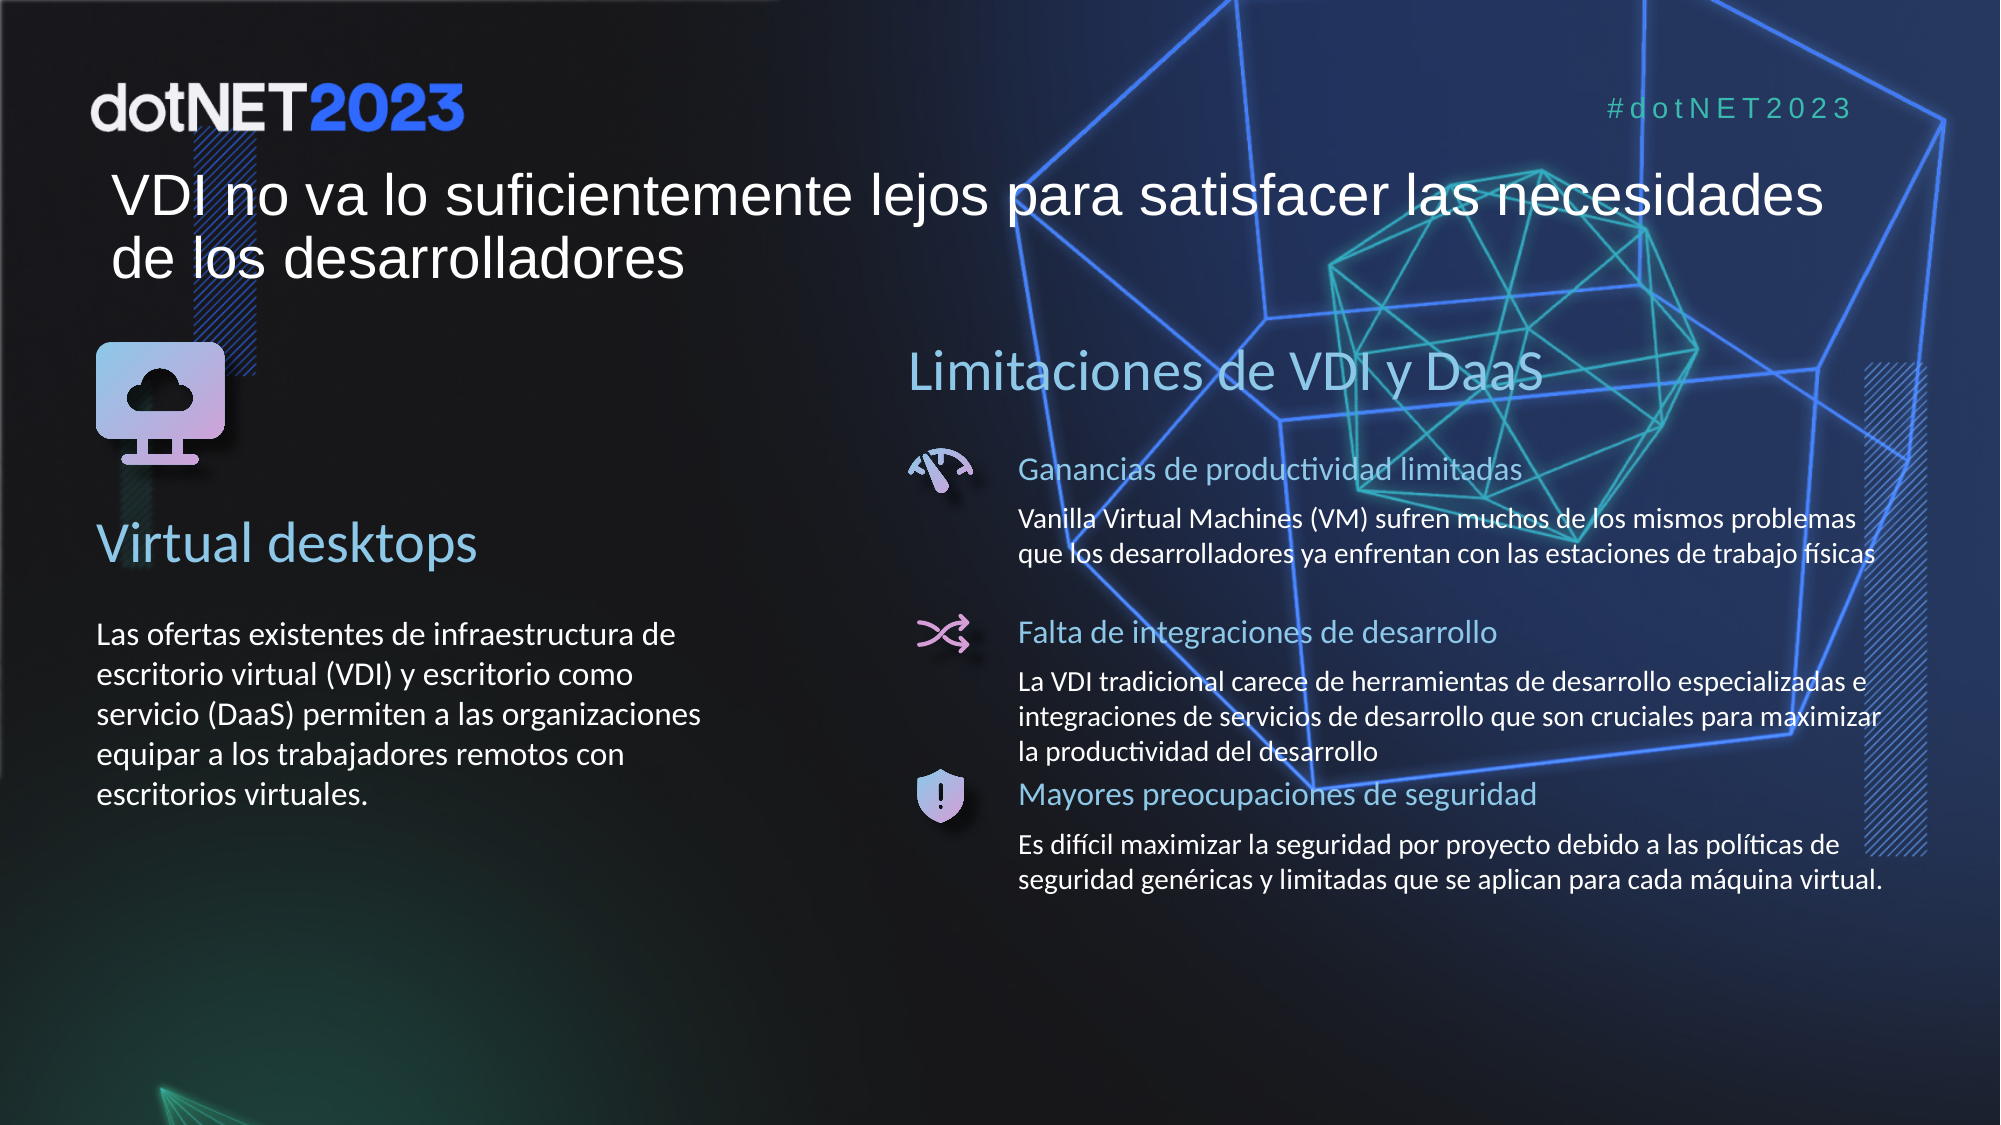

# VDI no va lo suficientemente lejos para satisfacer las necesidades de los desarrolladores
Limitaciones de VDI y DaaS

Virtual desktops
Las ofertas existentes de infraestructura de escritorio virtual (VDI) y escritorio como servicio (DaaS) permiten a las organizaciones equipar a los trabajadores remotos con escritorios virtuales.
Ganancias de productividad limitadas

Vanilla Virtual Machines (VM) sufren muchos de los mismos problemas que los desarrolladores ya enfrentan con las estaciones de trabajo físicas
Falta de integraciones de desarrollo

La VDI tradicional carece de herramientas de desarrollo especializadas e integraciones de servicios de desarrollo que son cruciales para maximizar la productividad del desarrollo
Mayores preocupaciones de seguridad

Es difícil maximizar la seguridad por proyecto debido a las políticas de seguridad genéricas y limitadas que se aplican para cada máquina virtual.